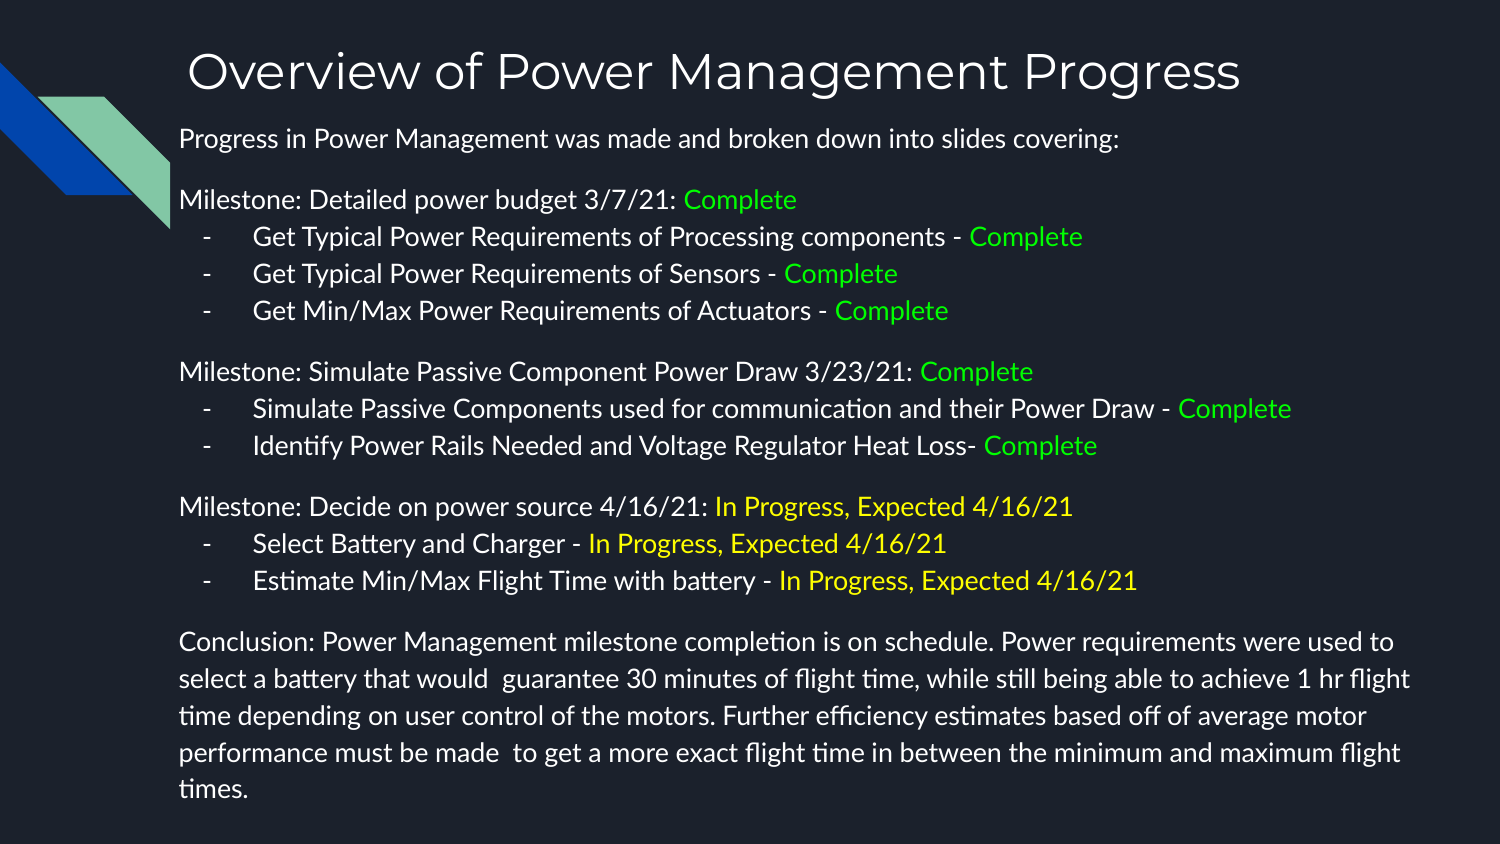

# Overview of Power Management Progress
Progress in Power Management was made and broken down into slides covering:
Milestone: Detailed power budget 3/7/21: Complete
Get Typical Power Requirements of Processing components - Complete
Get Typical Power Requirements of Sensors - Complete
Get Min/Max Power Requirements of Actuators - Complete
Milestone: Simulate Passive Component Power Draw 3/23/21: Complete
Simulate Passive Components used for communication and their Power Draw - Complete
Identify Power Rails Needed and Voltage Regulator Heat Loss- Complete
Milestone: Decide on power source 4/16/21: In Progress, Expected 4/16/21
Select Battery and Charger - In Progress, Expected 4/16/21
Estimate Min/Max Flight Time with battery - In Progress, Expected 4/16/21
Conclusion: Power Management milestone completion is on schedule. Power requirements were used to select a battery that would  guarantee 30 minutes of flight time, while still being able to achieve 1 hr flight time depending on user control of the motors. Further efficiency estimates based off of average motor performance must be made  to get a more exact flight time in between the minimum and maximum flight times.